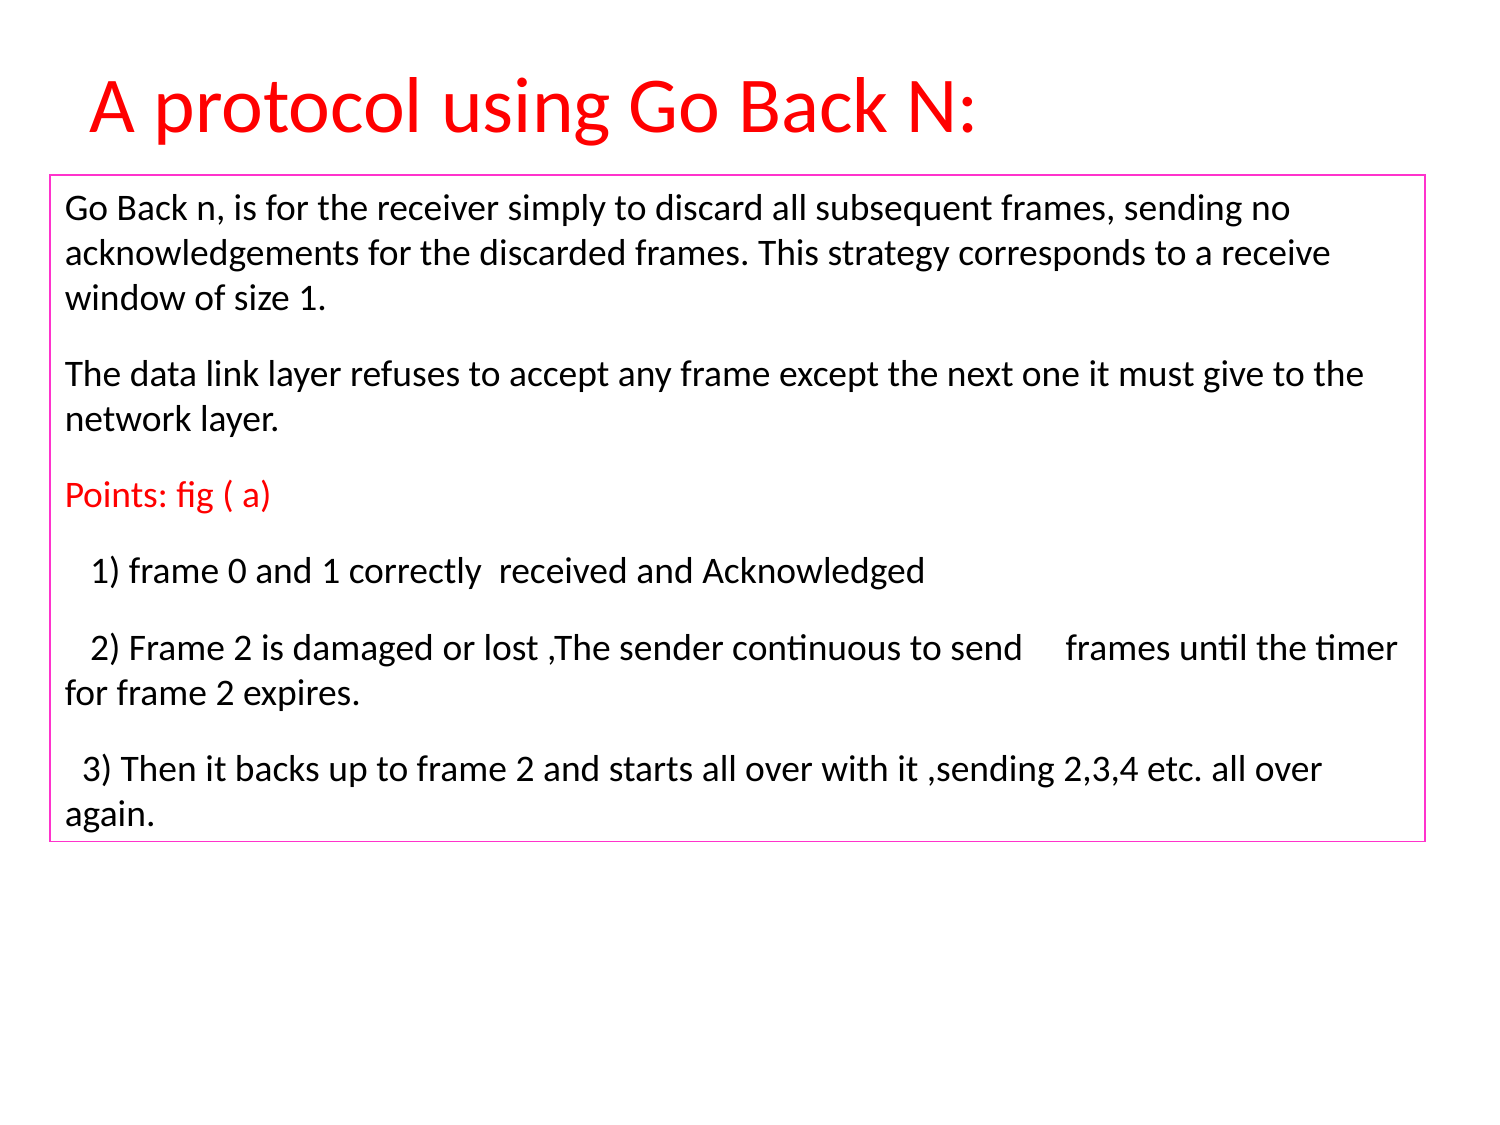

A protocol using Go Back N:
Go Back n, is for the receiver simply to discard all subsequent frames, sending no acknowledgements for the discarded frames. This strategy corresponds to a receive window of size 1.
The data link layer refuses to accept any frame except the next one it must give to the network layer.
Points: fig ( a)
   1) frame 0 and 1 correctly  received and Acknowledged
   2) Frame 2 is damaged or lost ,The sender continuous to send     frames until the timer for frame 2 expires.
  3) Then it backs up to frame 2 and starts all over with it ,sending 2,3,4 etc. all over again.